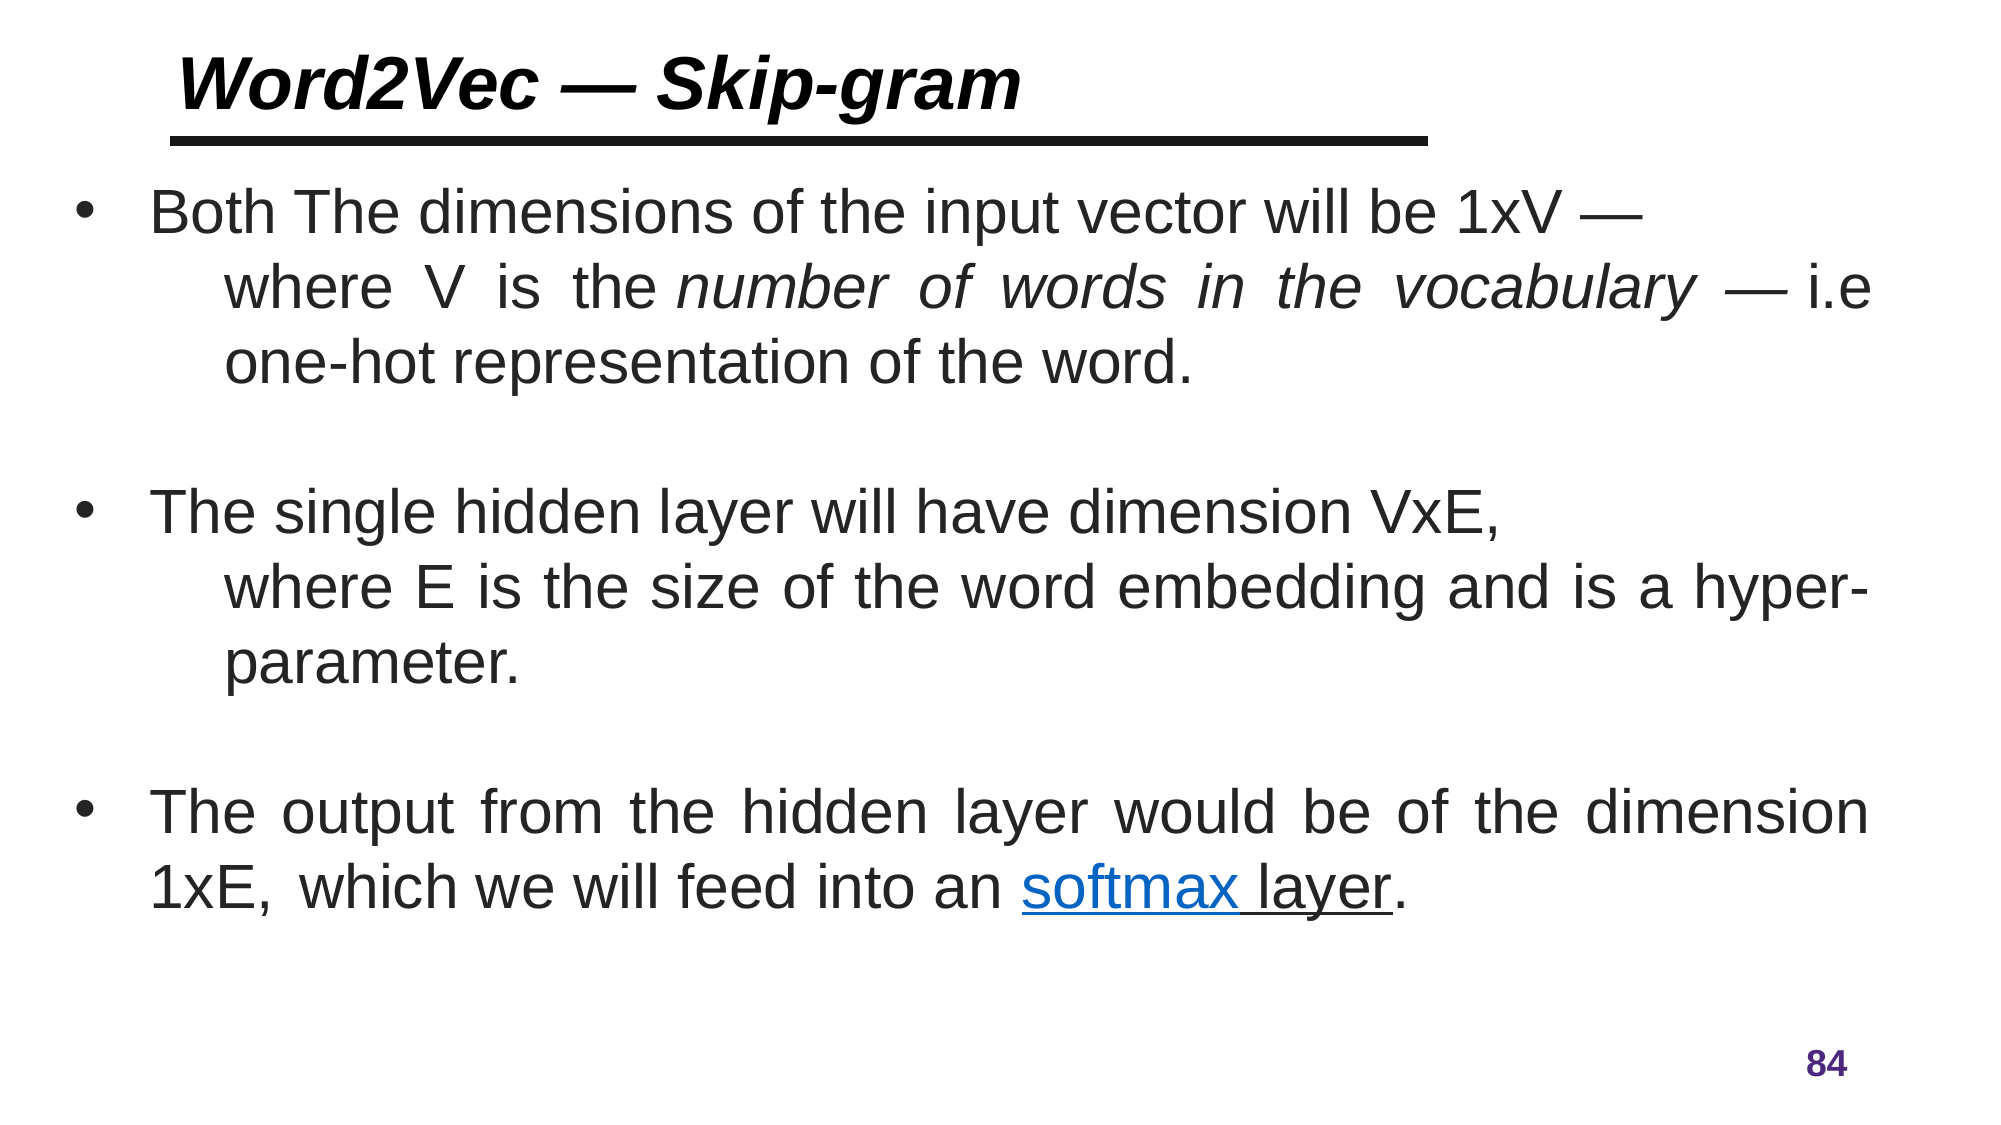

# Word2Vec — Skip-gram
Both The dimensions of the input vector will be 1xV —
where V is the number of words in the vocabulary — i.e one-hot representation of the word.

The single hidden layer will have dimension VxE,
where E is the size of the word embedding and is a hyper-parameter.

The output from the hidden layer would be of the dimension 1xE, 	which we will feed into an softmax layer.
Myth
Outcome